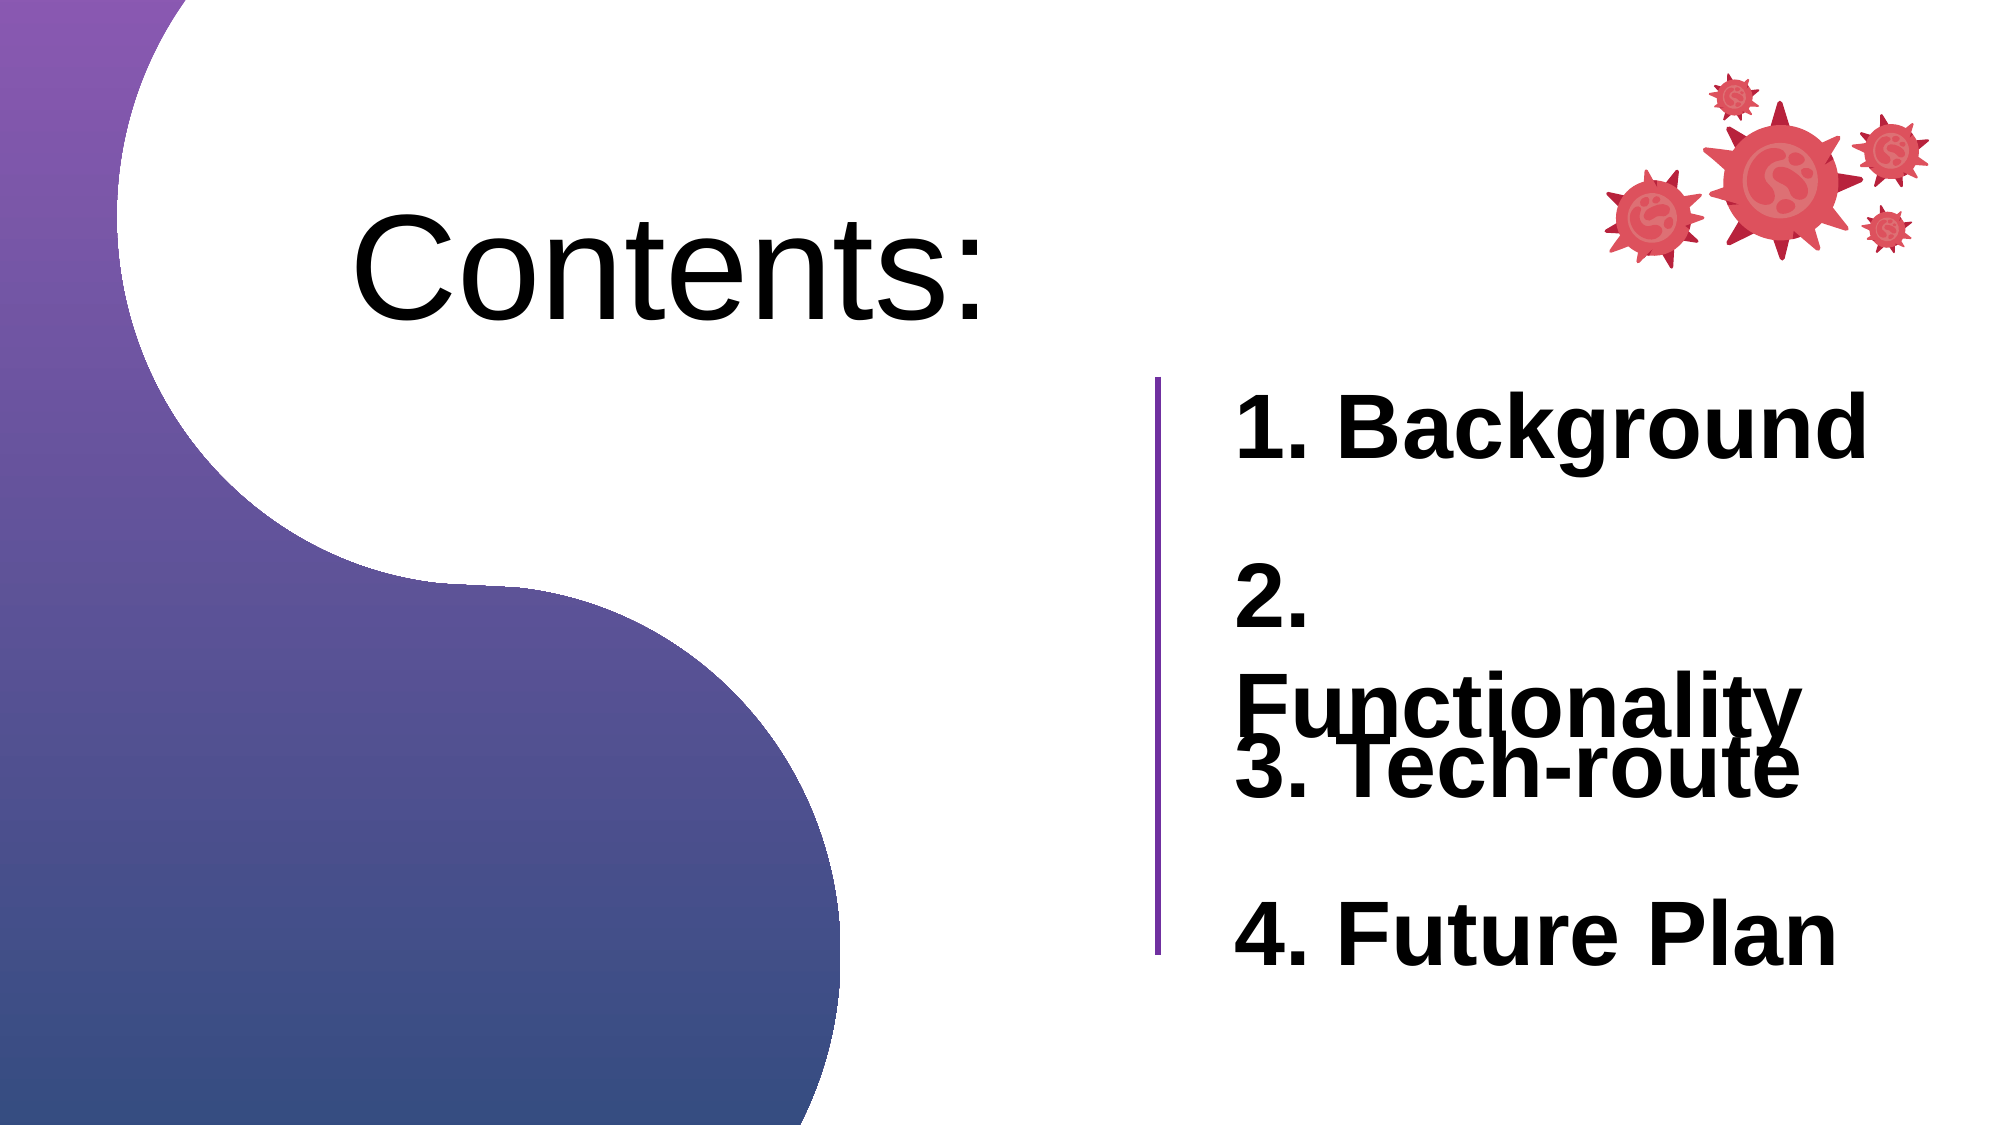

Contents:
1. Background
2. Functionality
3. Tech-route
4. Future Plan